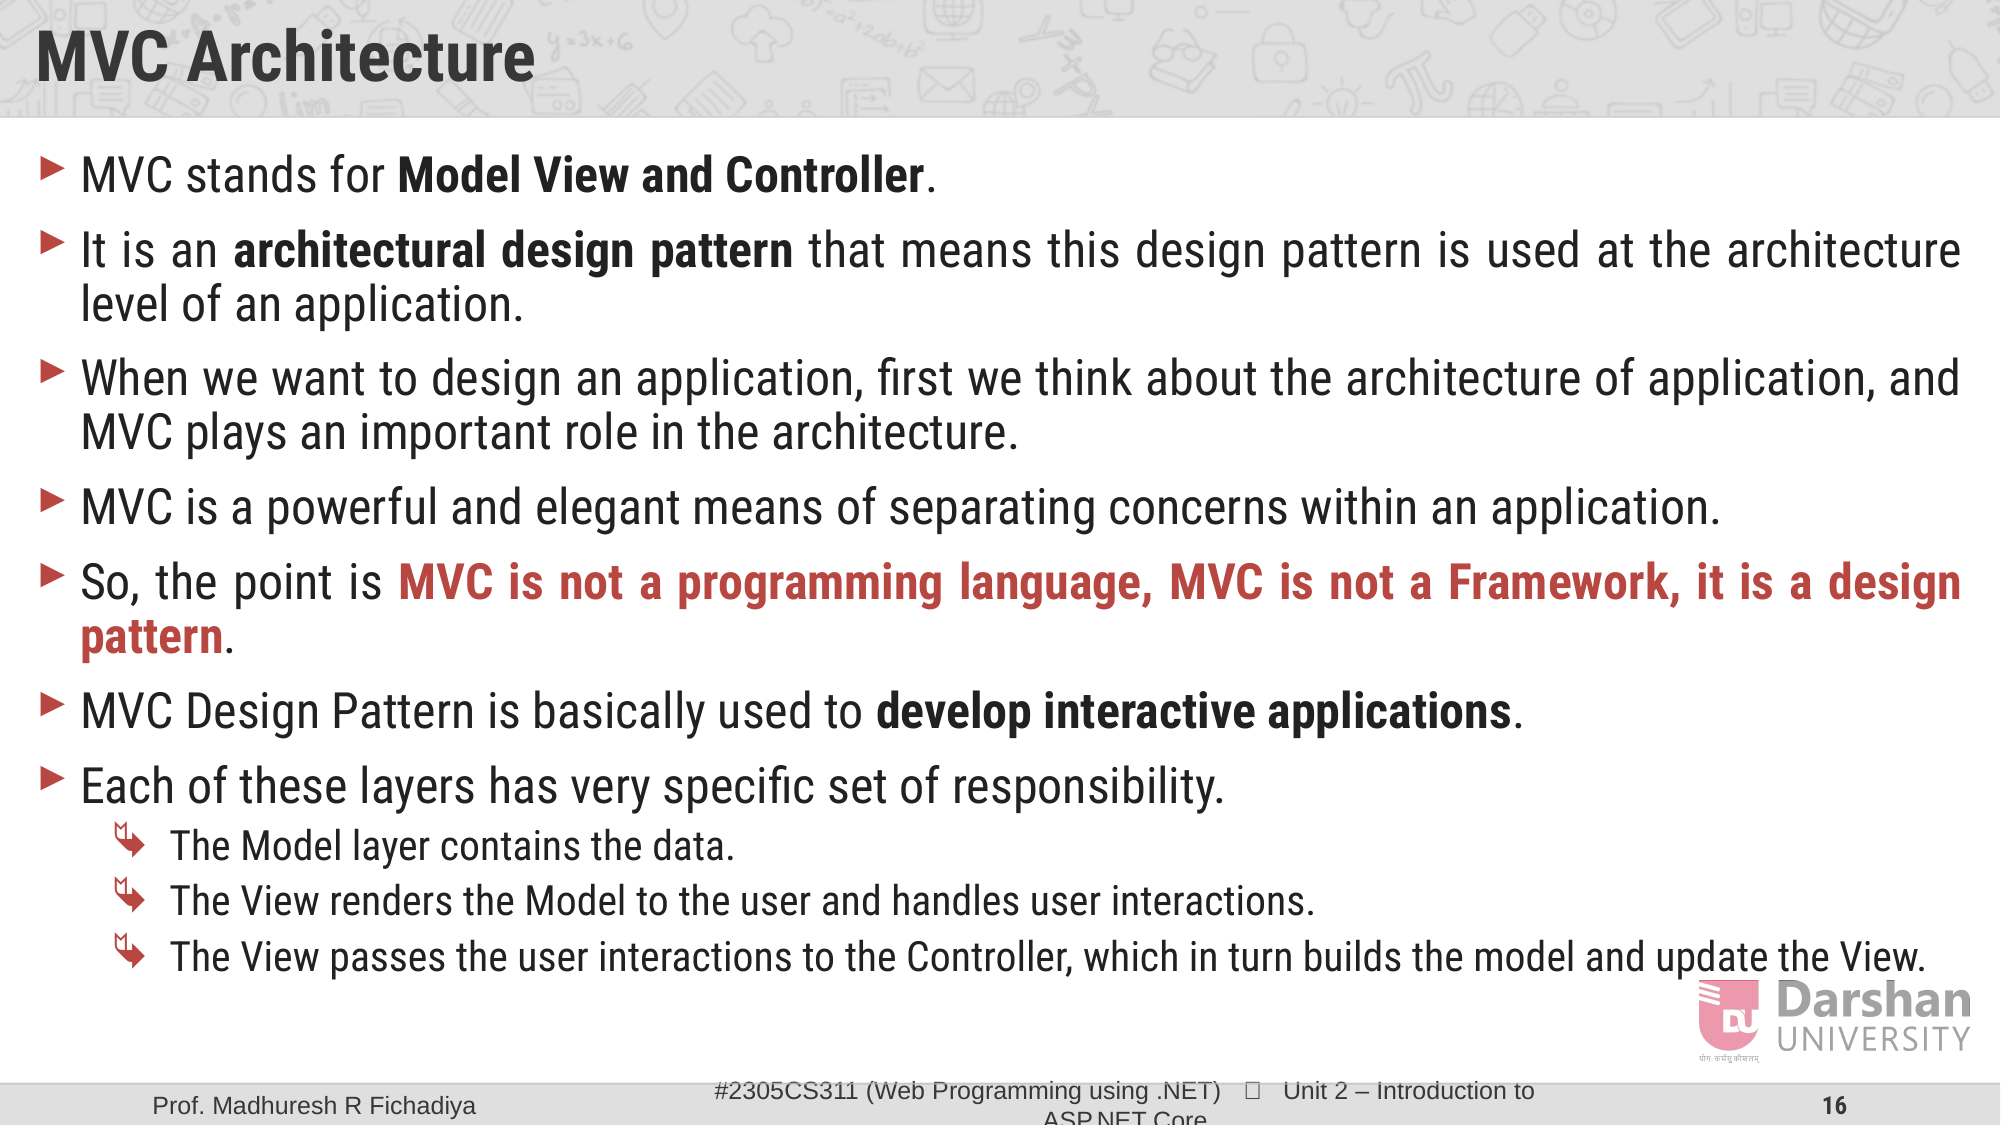

# MVC Architecture
MVC stands for Model View and Controller.
It is an architectural design pattern that means this design pattern is used at the architecture level of an application.
When we want to design an application, first we think about the architecture of application, and MVC plays an important role in the architecture.
MVC is a powerful and elegant means of separating concerns within an application.
So, the point is MVC is not a programming language, MVC is not a Framework, it is a design pattern.
MVC Design Pattern is basically used to develop interactive applications.
Each of these layers has very specific set of responsibility.
The Model layer contains the data.
The View renders the Model to the user and handles user interactions.
The View passes the user interactions to the Controller, which in turn builds the model and update the View.